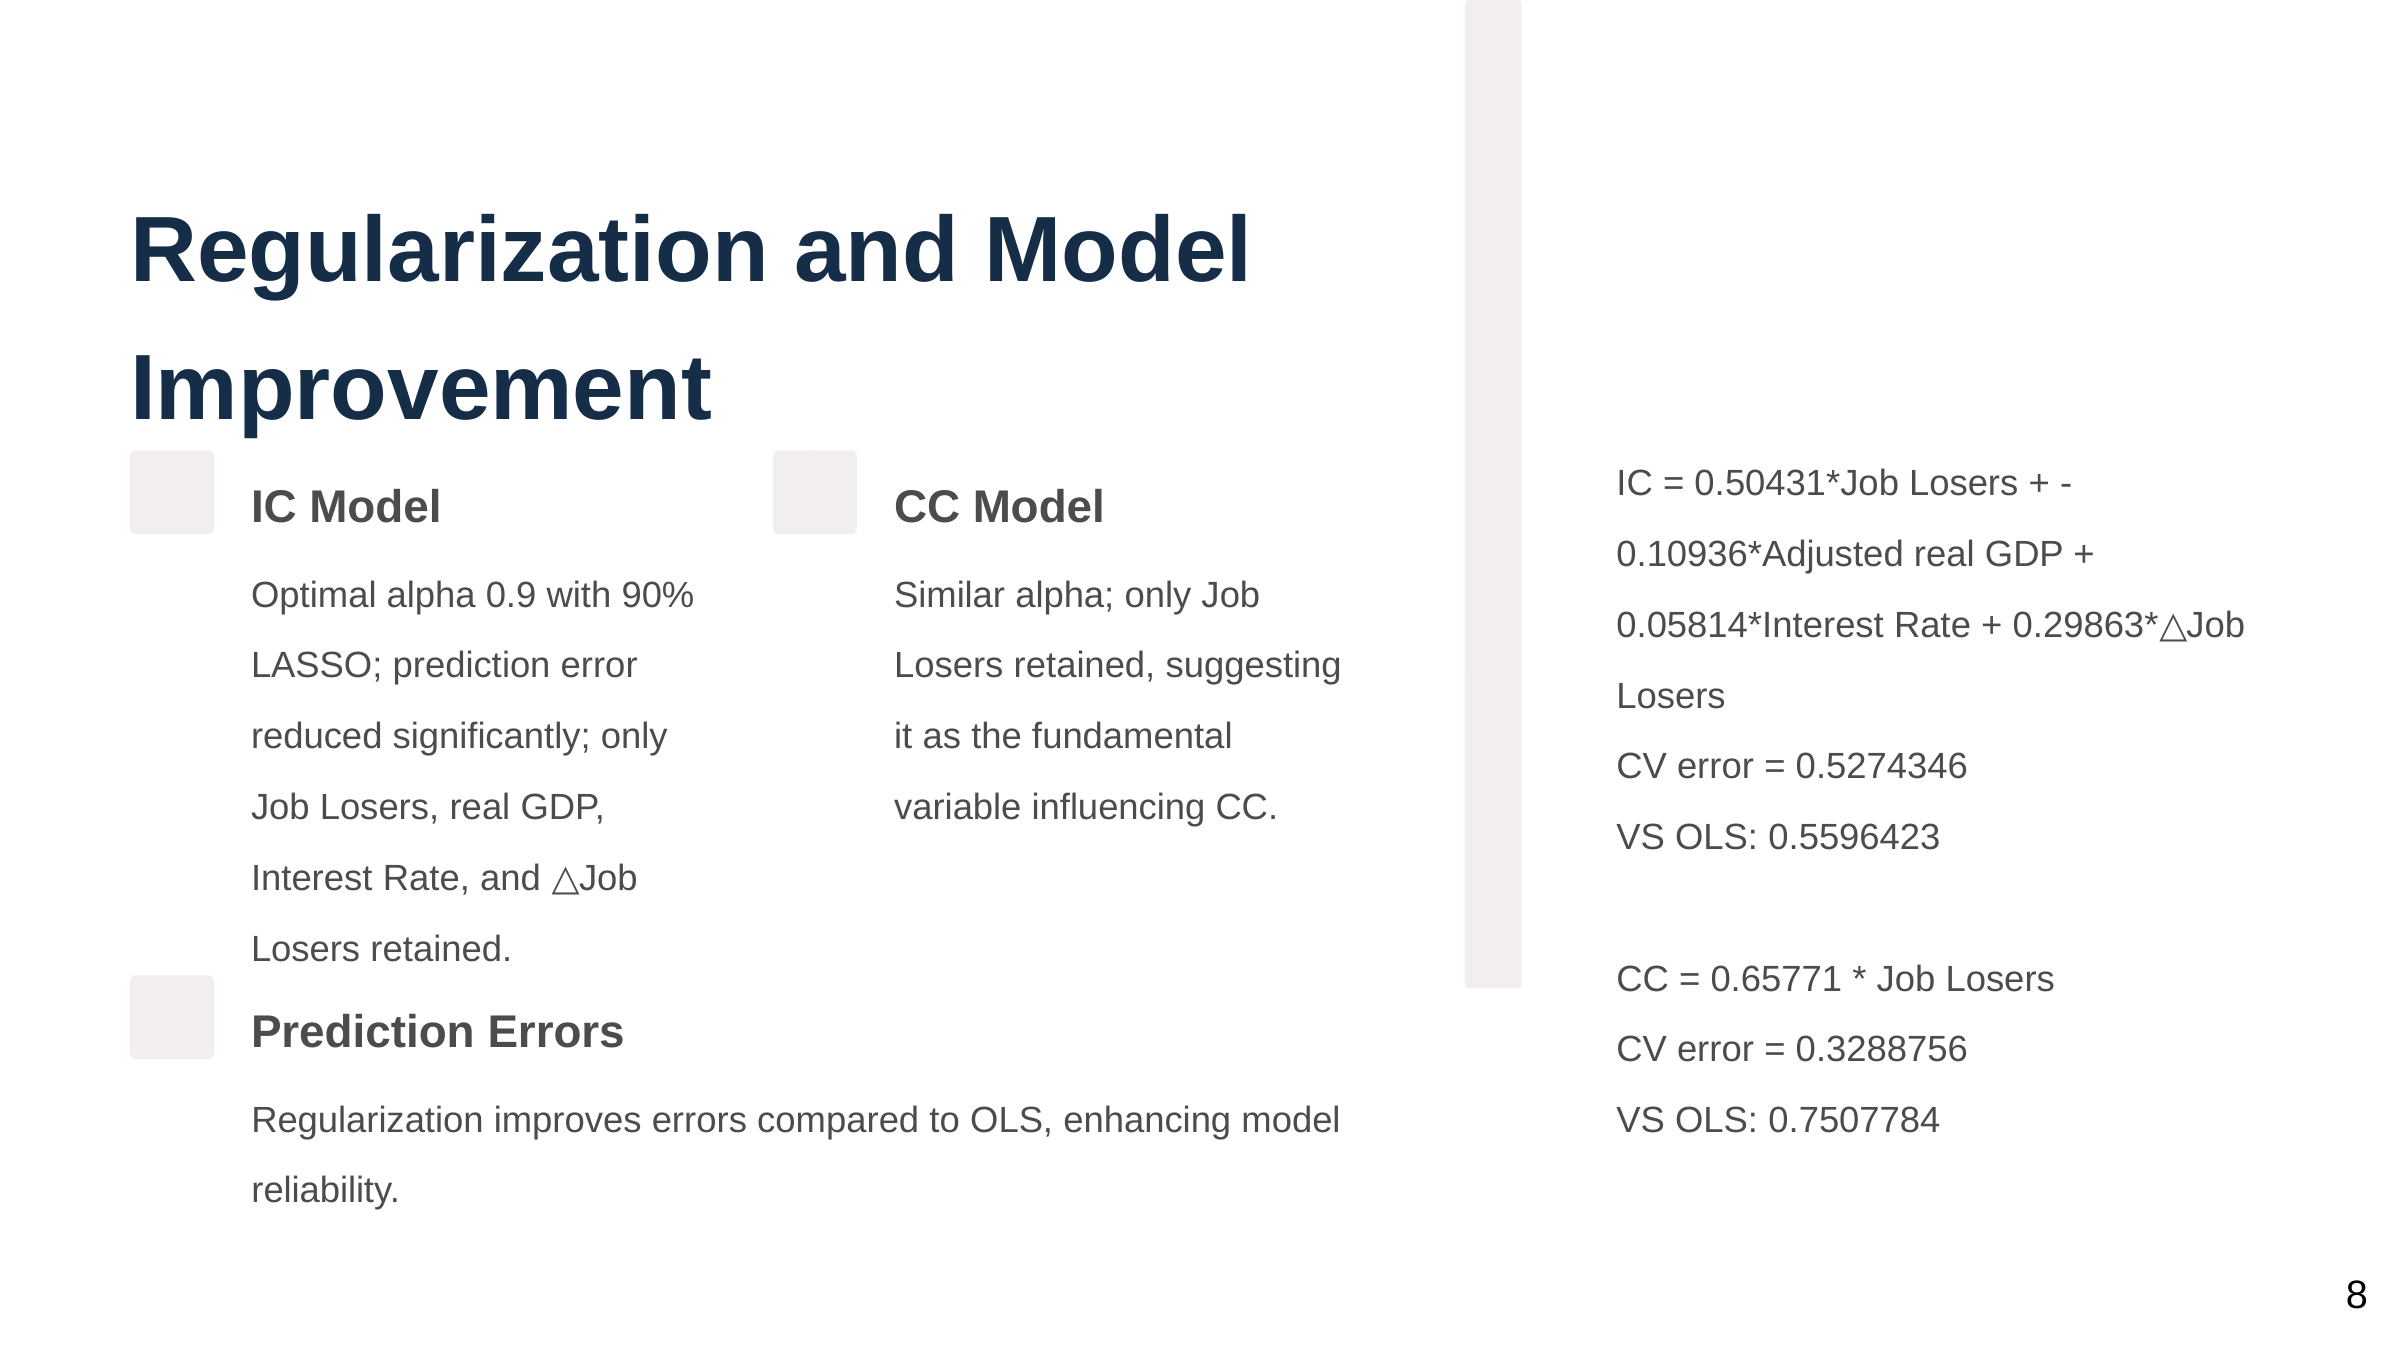

Regularization and Model Improvement
IC = 0.50431*Job Losers + -0.10936*Adjusted real GDP + 0.05814*Interest Rate + 0.29863*△Job Losers
CV error = 0.5274346
VS OLS: 0.5596423

CC = 0.65771 * Job Losers
CV error = 0.3288756
VS OLS: 0.7507784

IC Model
CC Model
Optimal alpha 0.9 with 90% LASSO; prediction error reduced significantly; only Job Losers, real GDP, Interest Rate, and △Job Losers retained.
Similar alpha; only Job Losers retained, suggesting it as the fundamental variable influencing CC.

Prediction Errors
Regularization improves errors compared to OLS, enhancing model reliability.
8